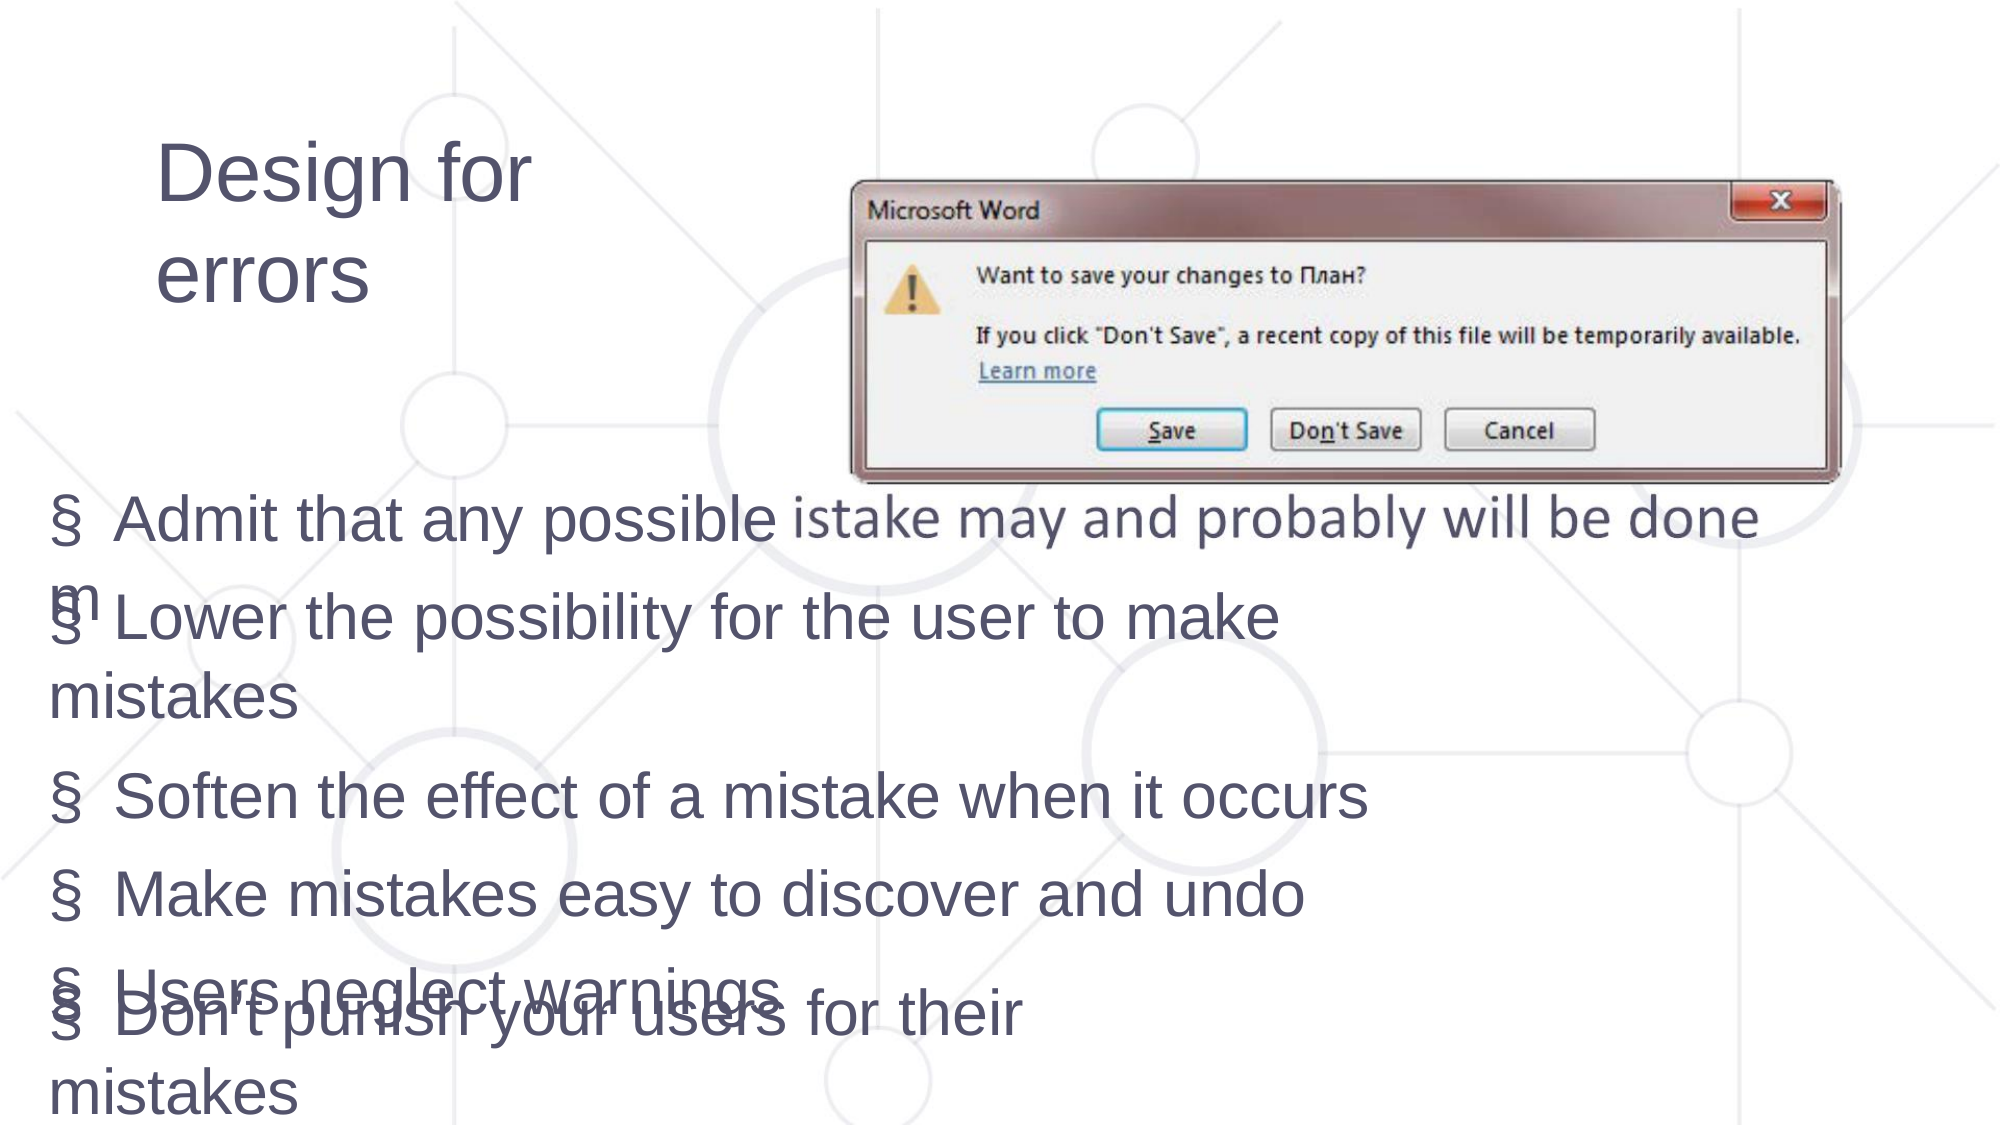

Design for errors
§ Admit that any possible m
§ Lower the possibility for the user to make mistakes
§ Soften the effect of a mistake when it occurs
§ Make mistakes easy to discover and undo
§ Users neglect warnings
§ Don’t punish your users for their mistakes